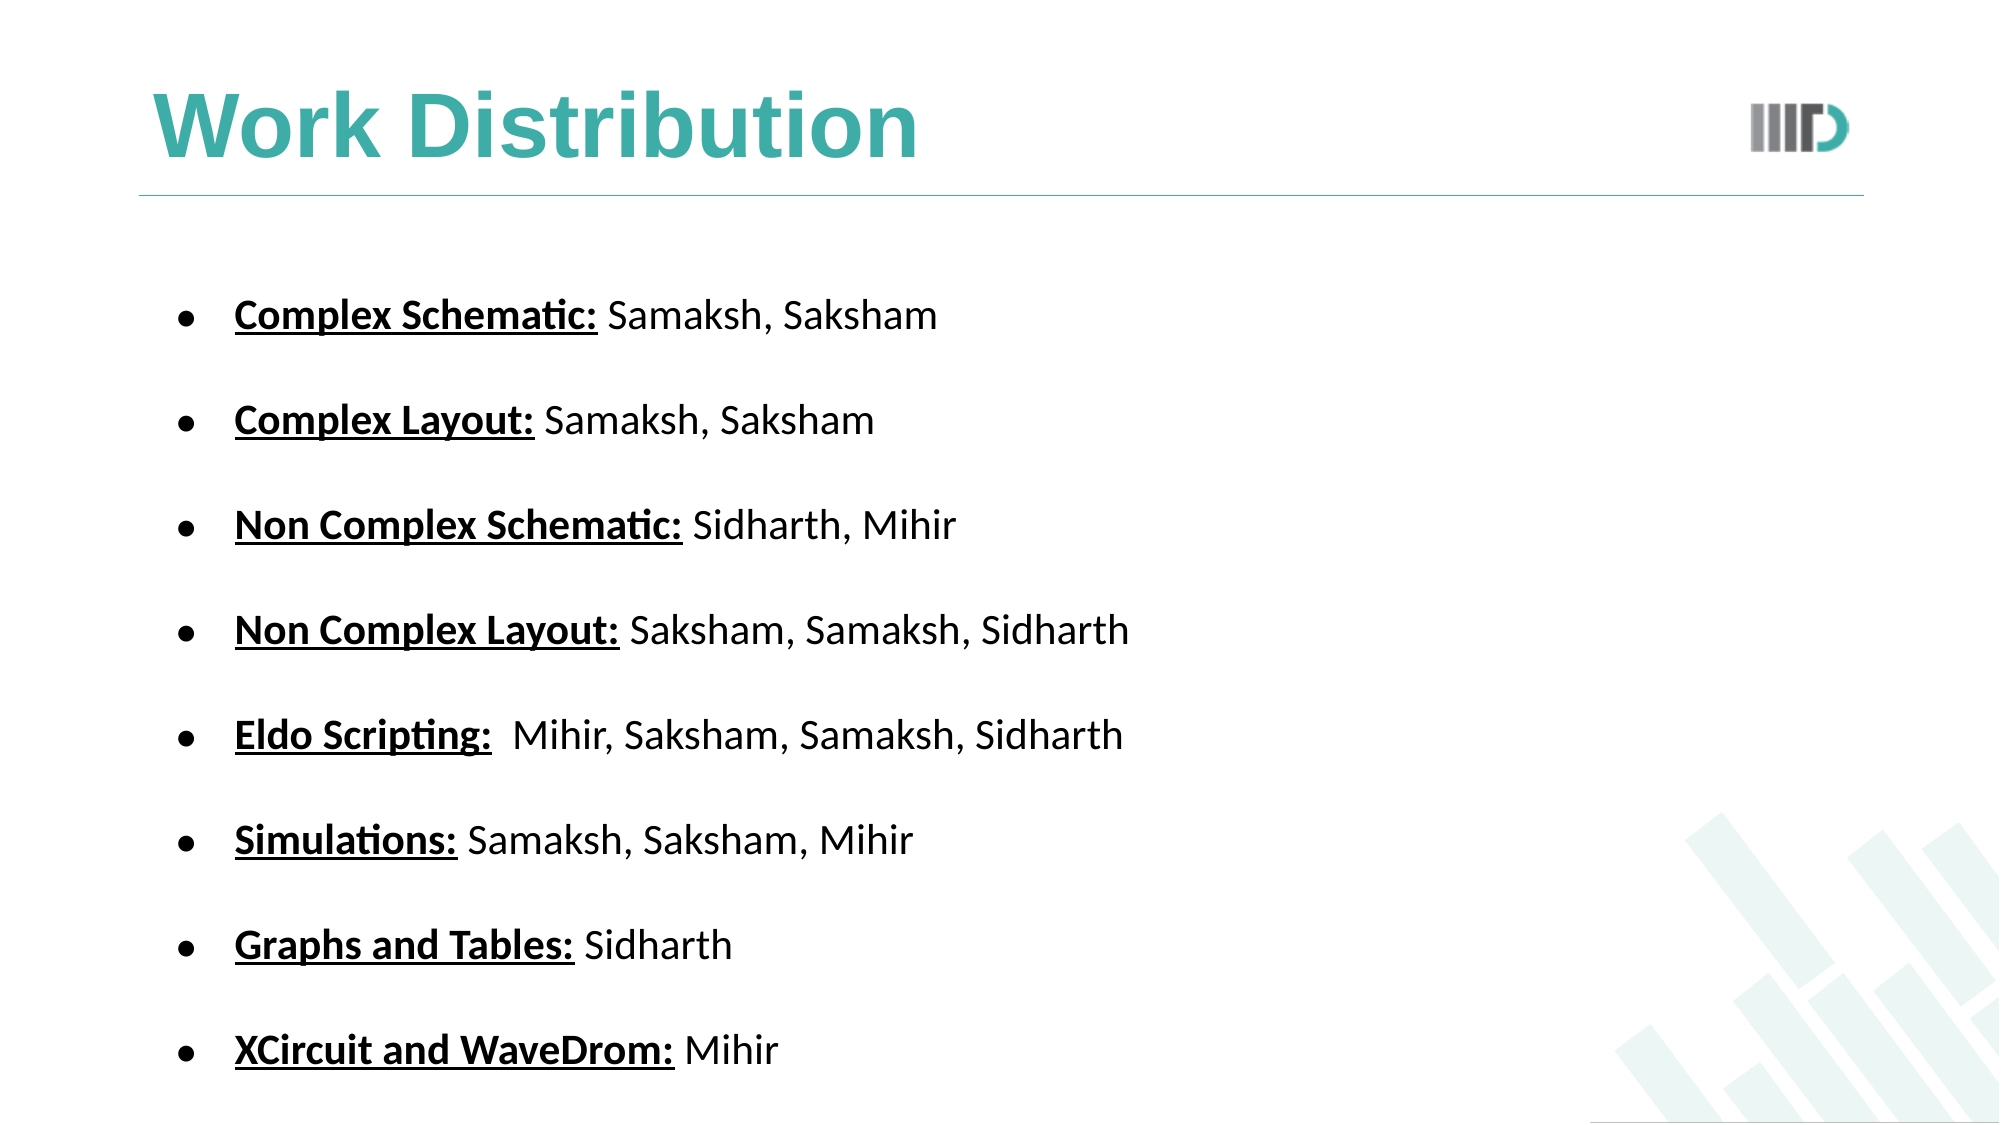

# Work Distribution

Complex Schematic: Samaksh, Saksham

Complex Layout: Samaksh, Saksham

Non Complex Schematic: Sidharth, Mihir

Non Complex Layout: Saksham, Samaksh, Sidharth

Eldo Scripting:  Mihir, Saksham, Samaksh, Sidharth

Simulations: Samaksh, Saksham, Mihir

Graphs and Tables: Sidharth

XCircuit and WaveDrom: Mihir